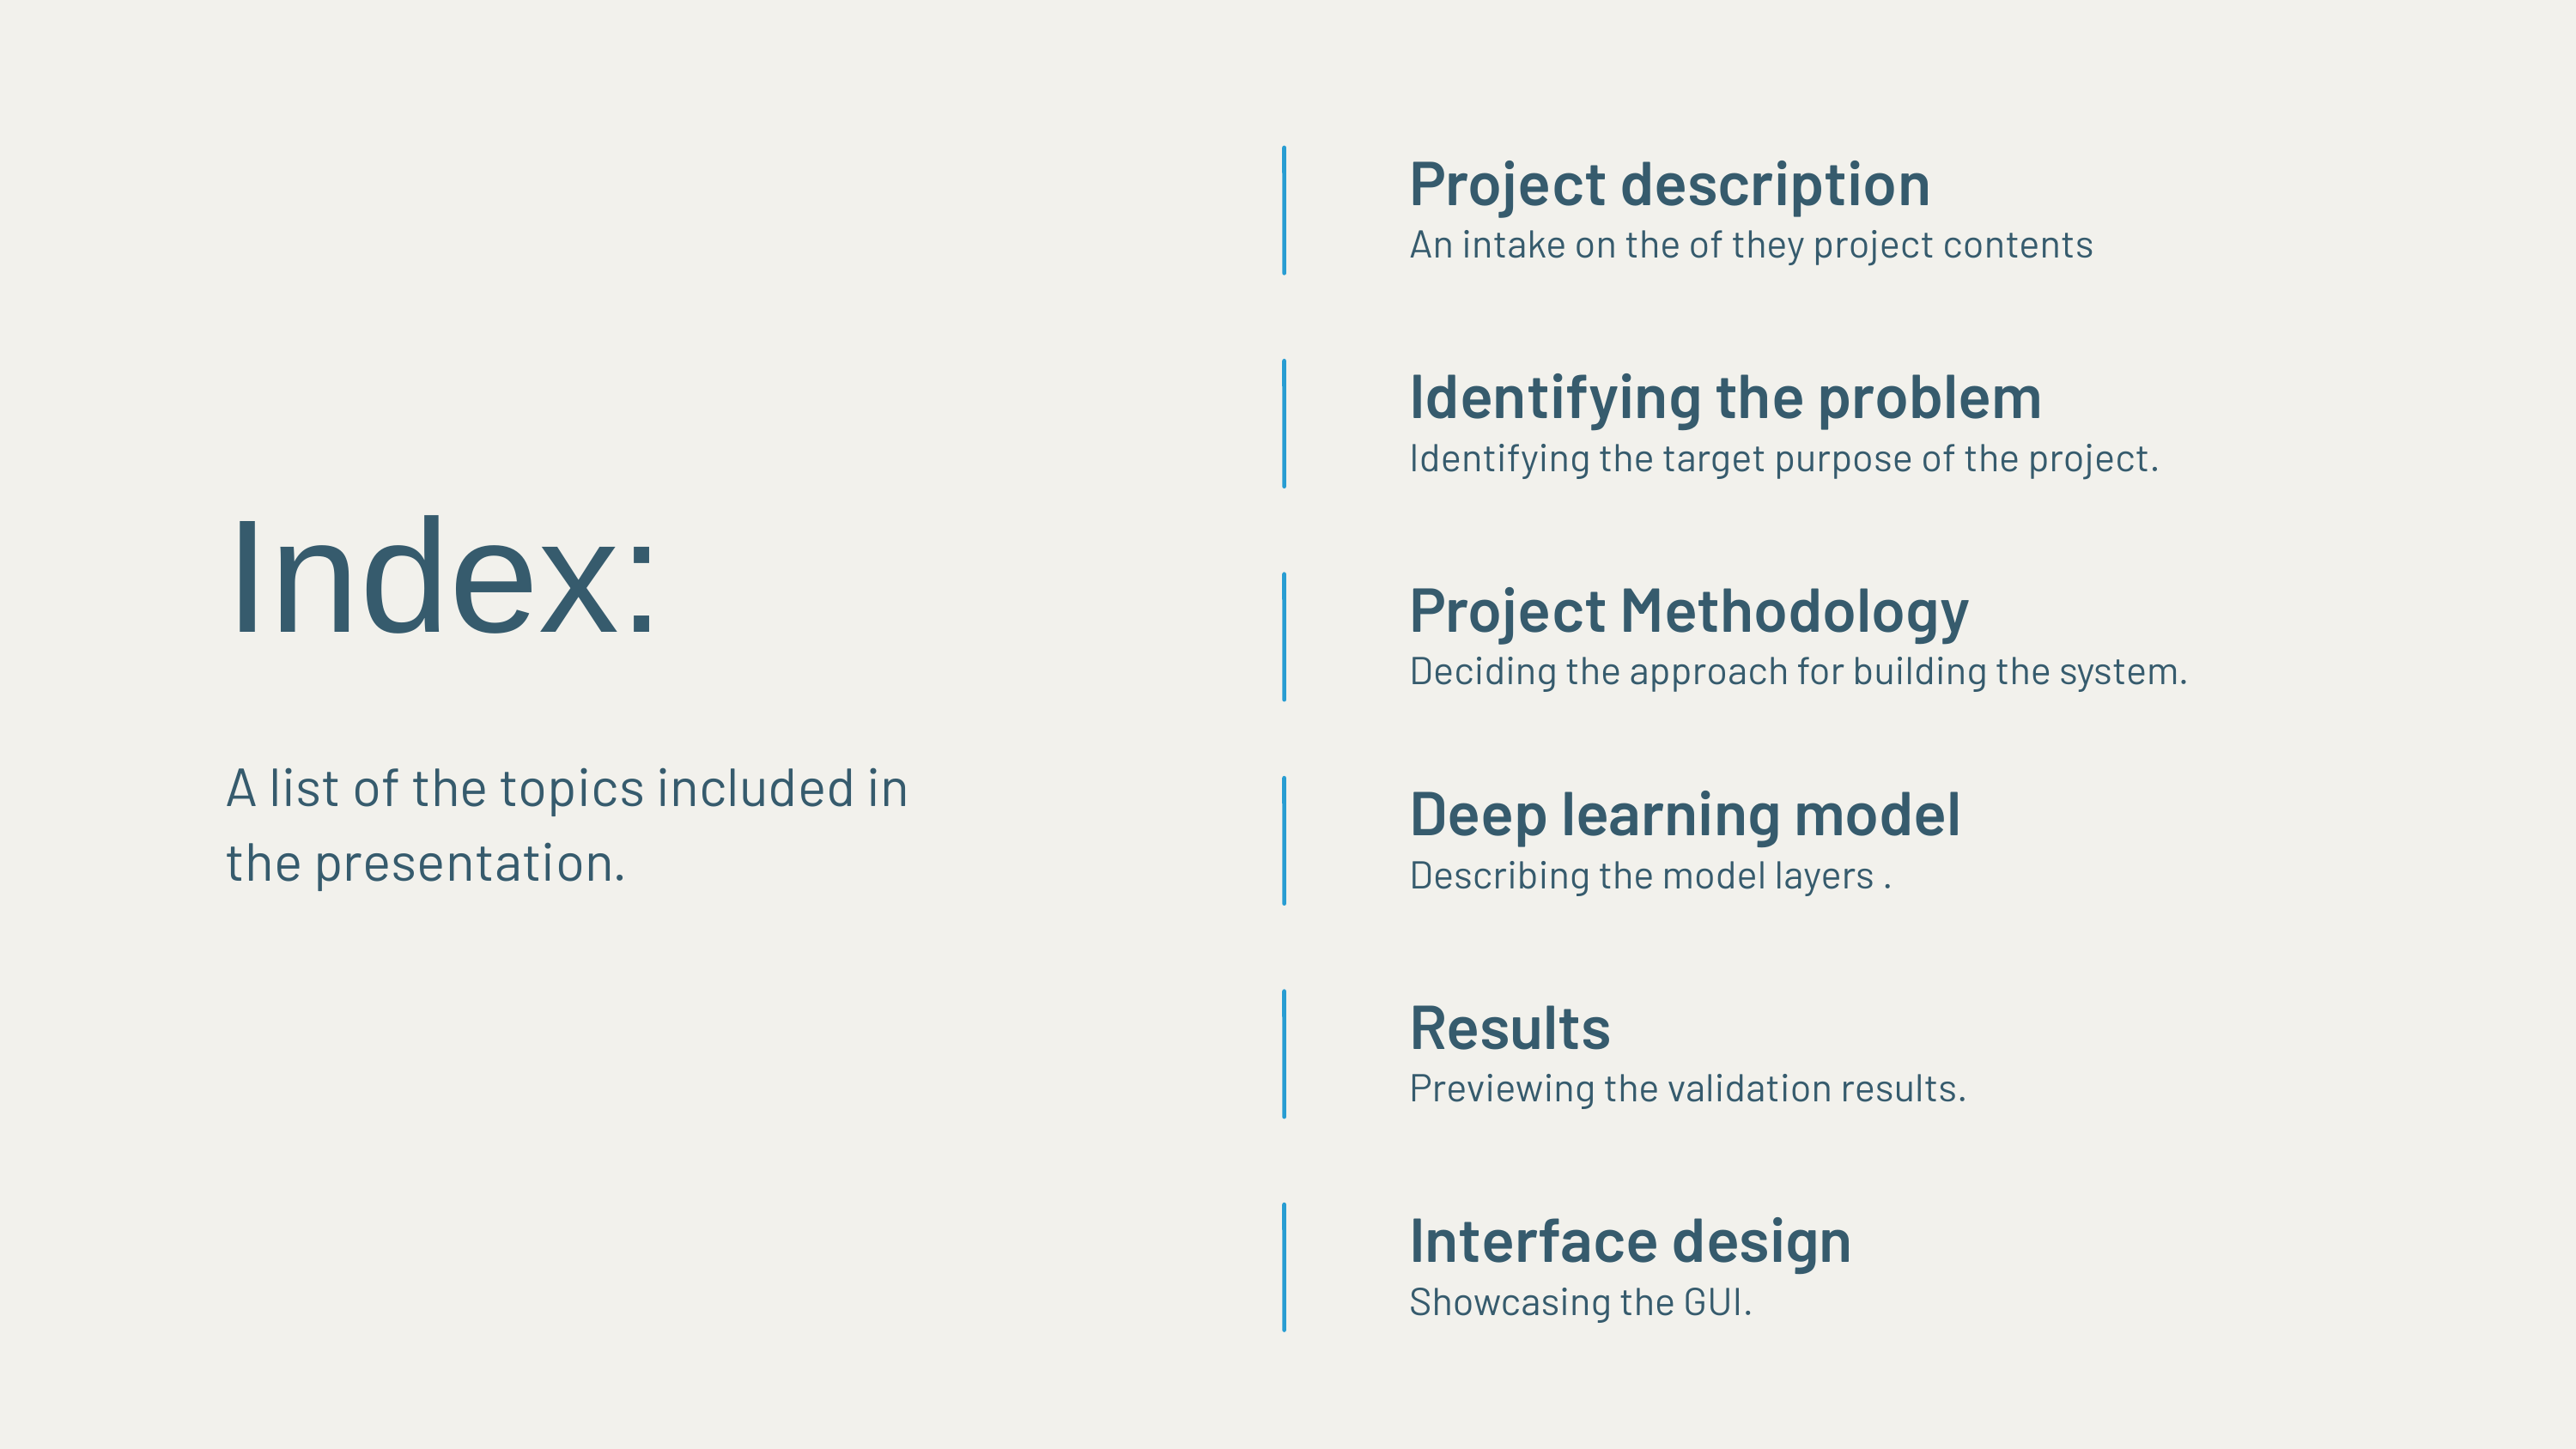

Project description
An intake on the of they project contents

Identifying the problem
Identifying the target purpose of the project.

Index:
A list of the topics included in the presentation.
Project Methodology
Deciding the approach for building the system.

Deep learning model
Describing the model layers .

Results
Previewing the validation results.

Interface design
Showcasing the GUI.